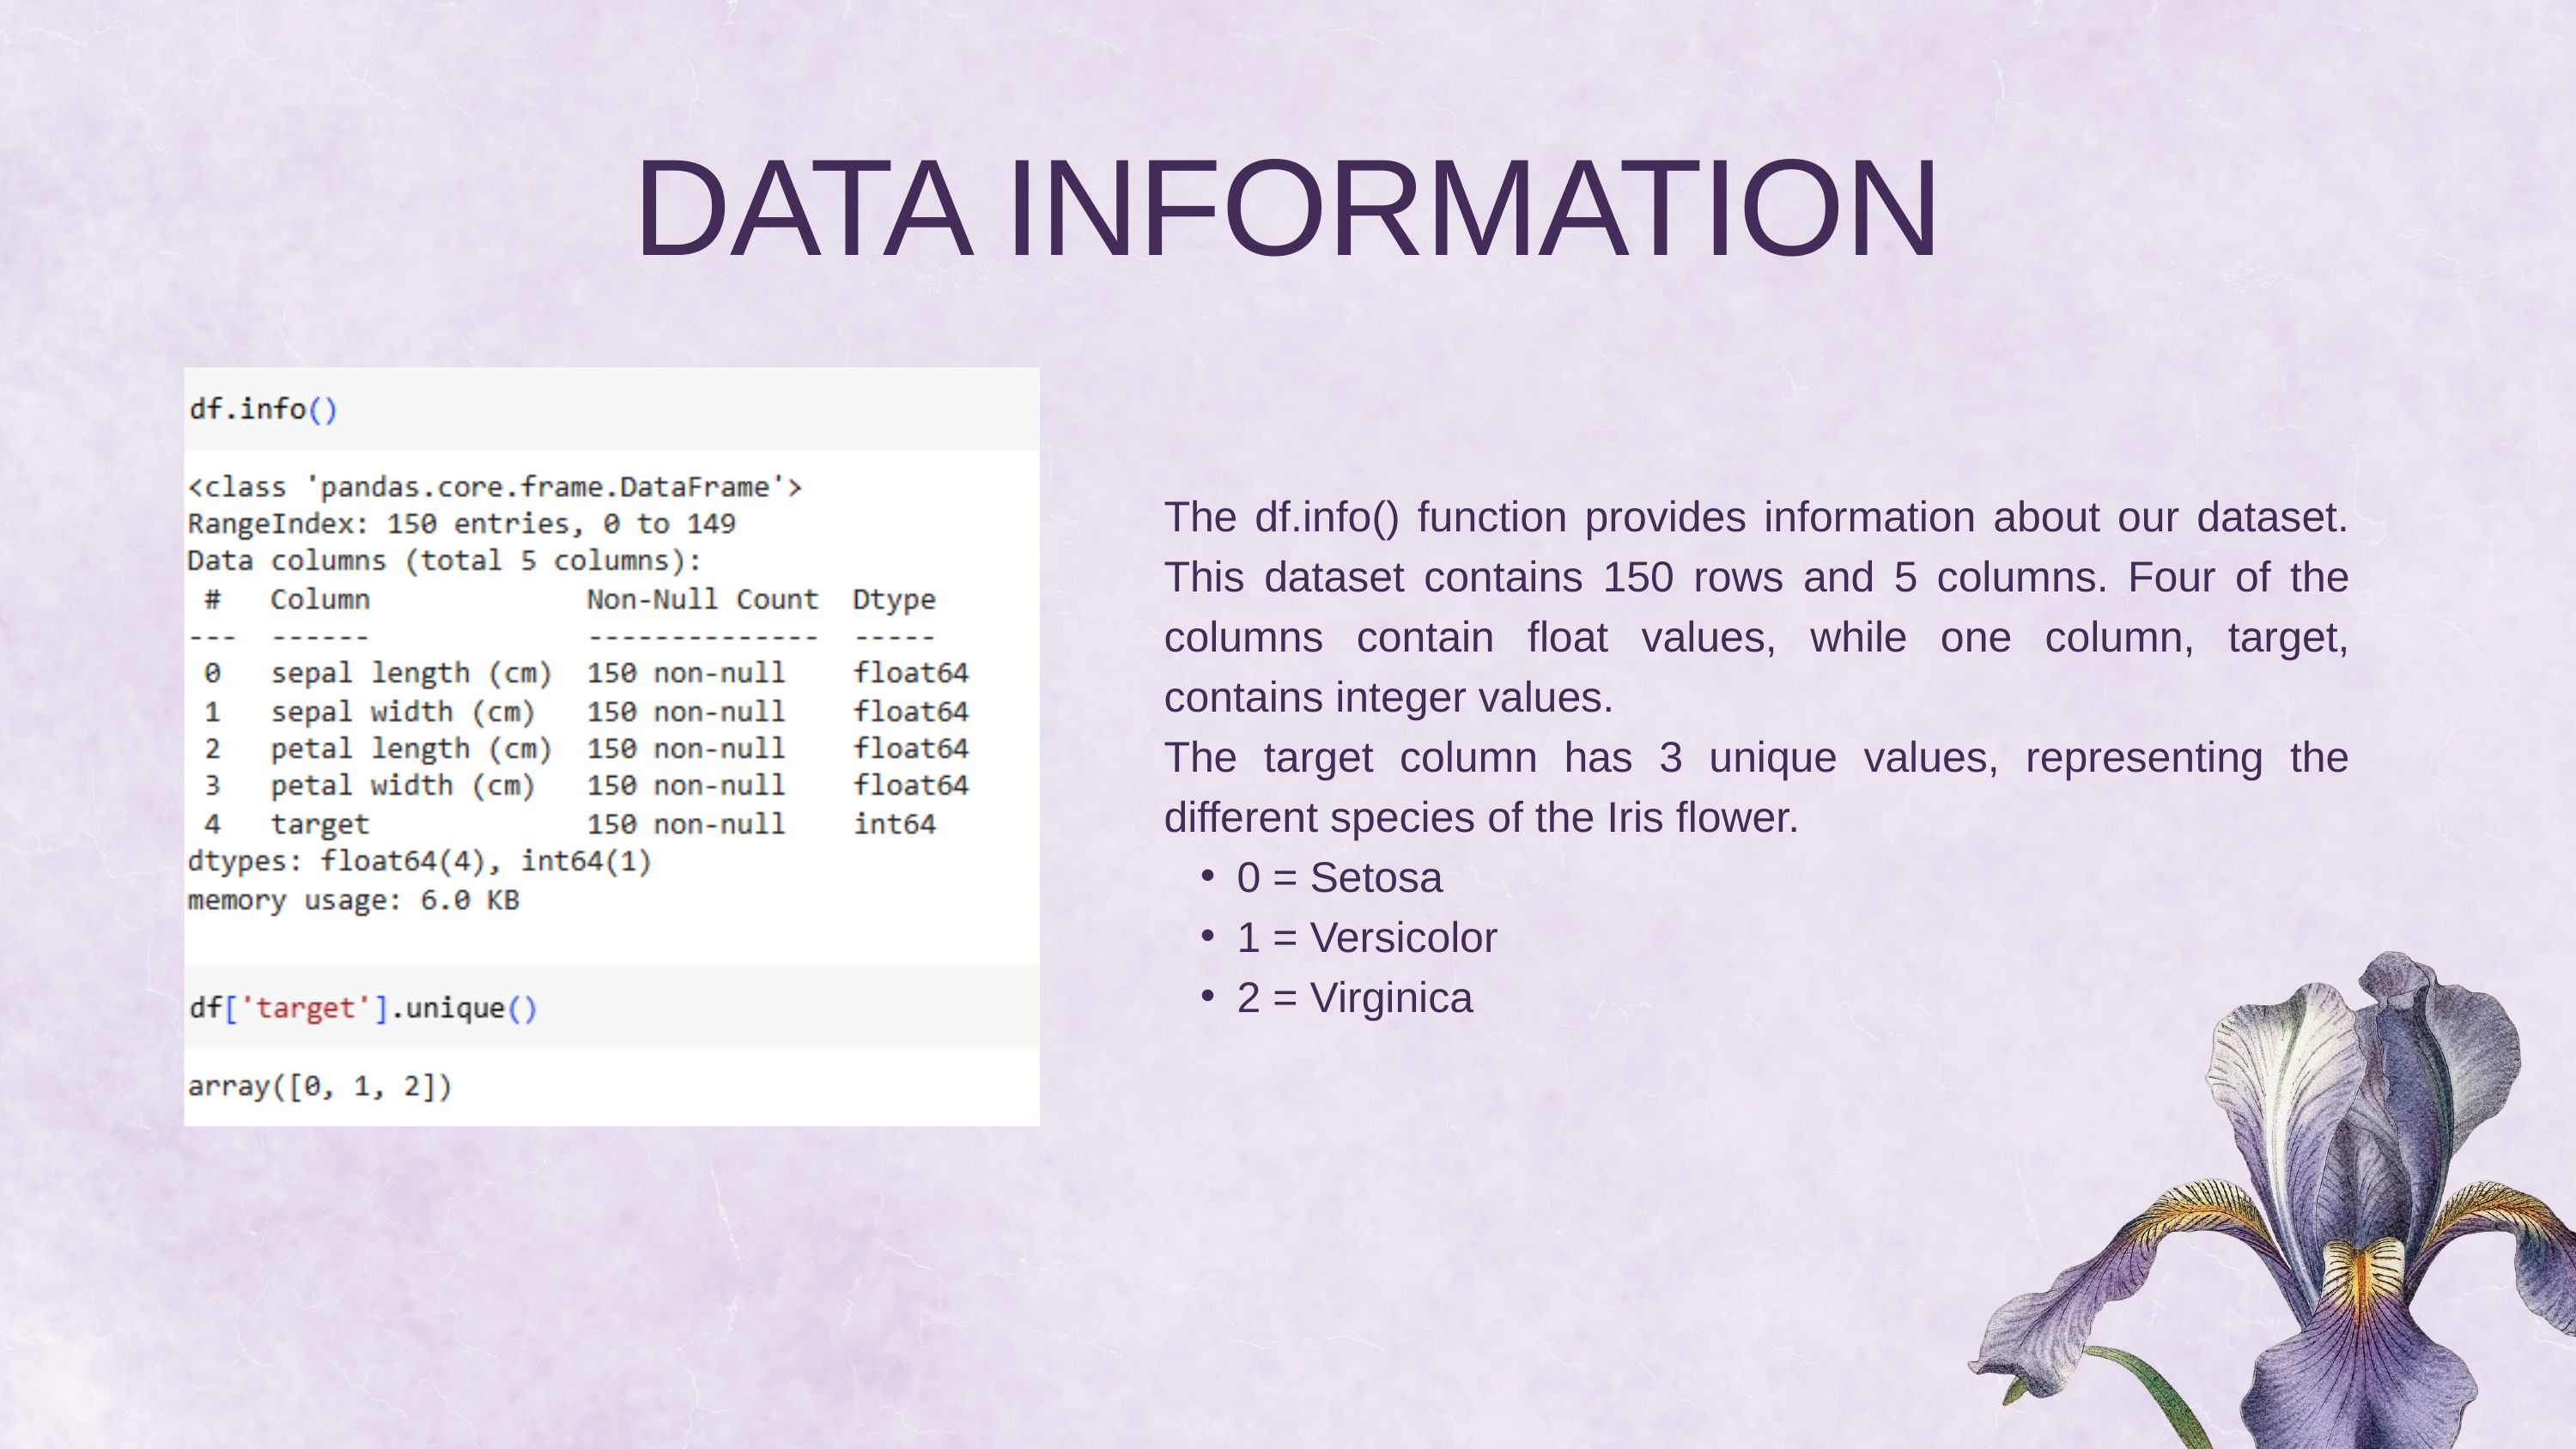

DATA INFORMATION

The df.info() function provides information about our dataset. This dataset contains 150 rows and 5 columns. Four of the columns contain float values, while one column, target, contains integer values.
The target column has 3 unique values, representing the different species of the Iris flower.
0 = Setosa
1 = Versicolor
2 = Virginica